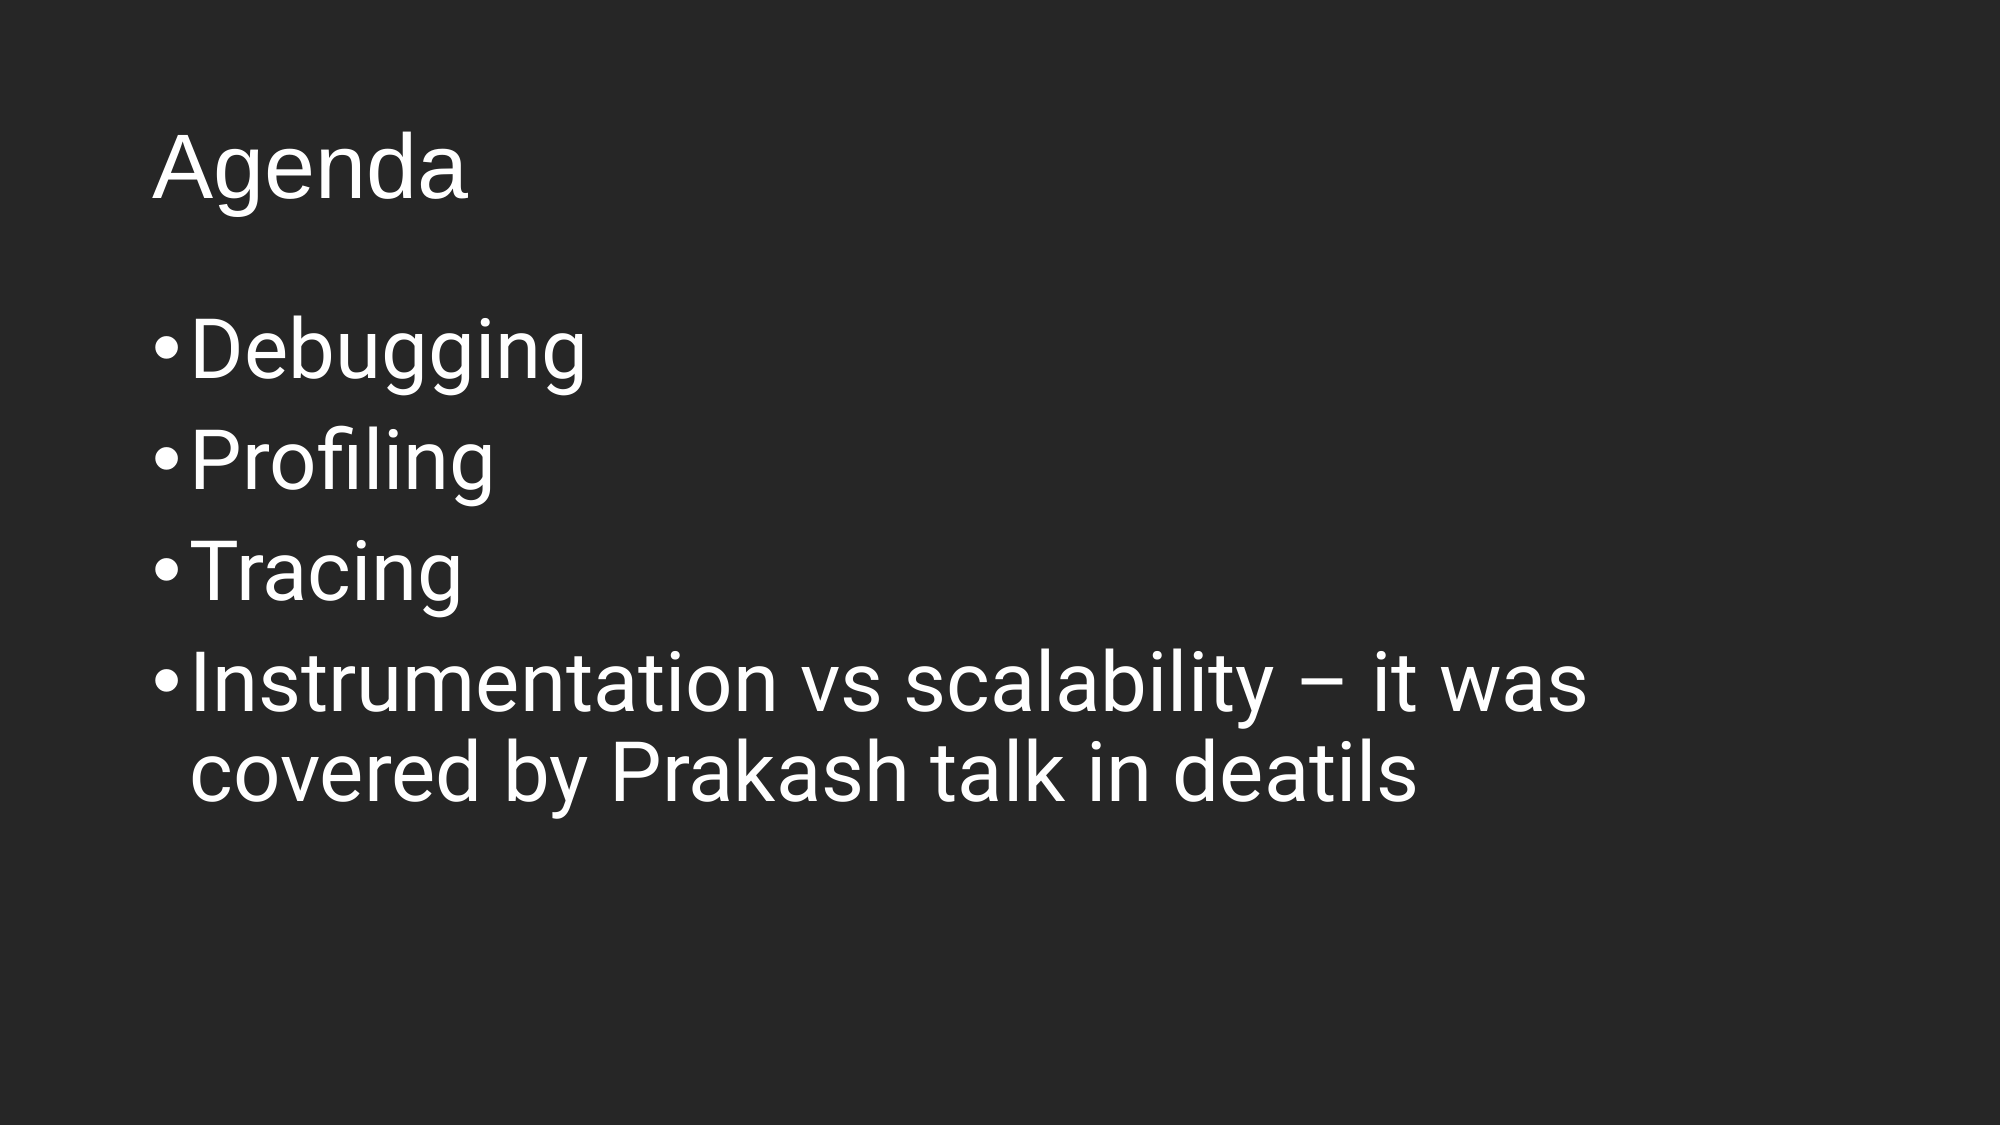

# Agenda
Debugging
Profiling
Tracing
Instrumentation vs scalability – it was covered by Prakash talk in deatils